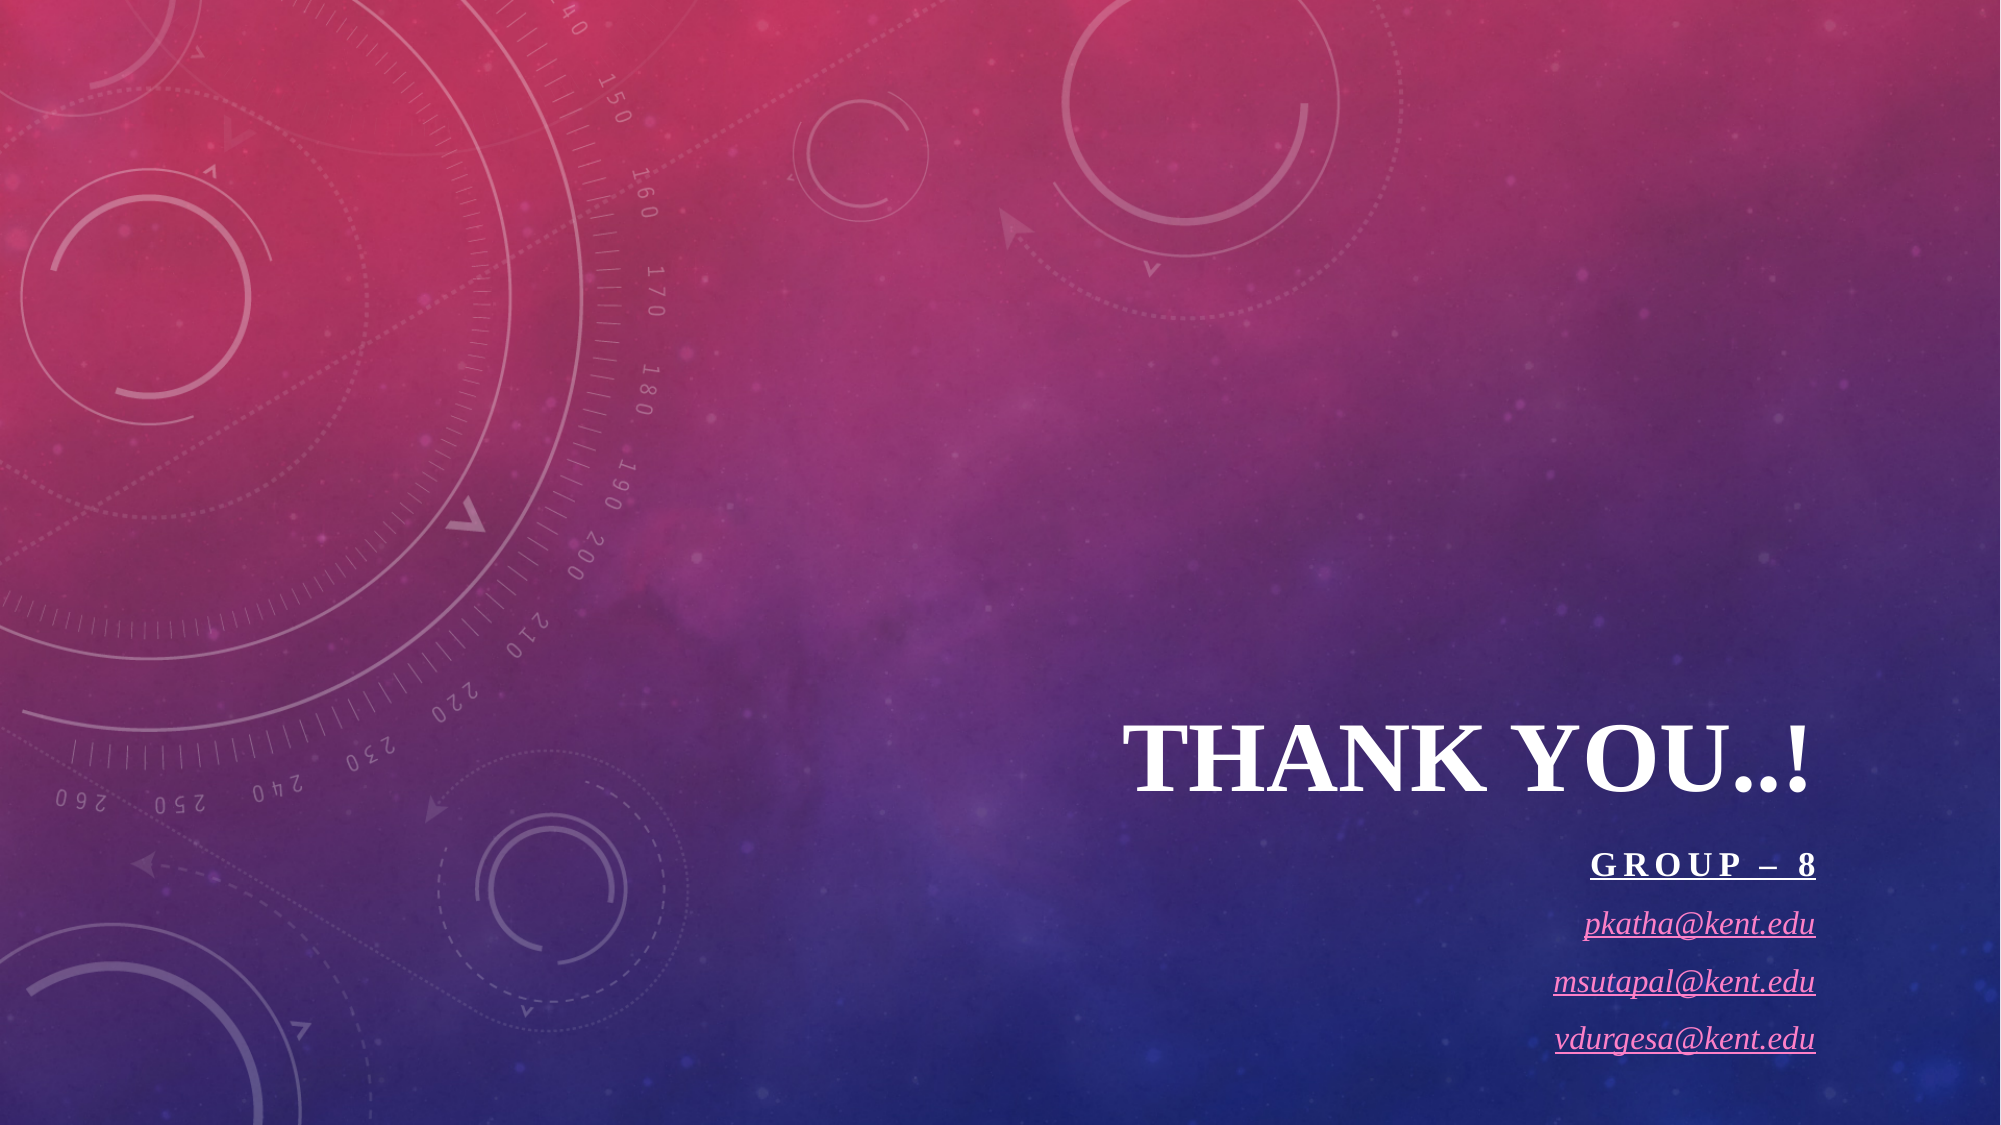

# Thank You..!
GROUP – 8
pkatha@kent.edu
msutapal@kent.edu
vdurgesa@kent.edu